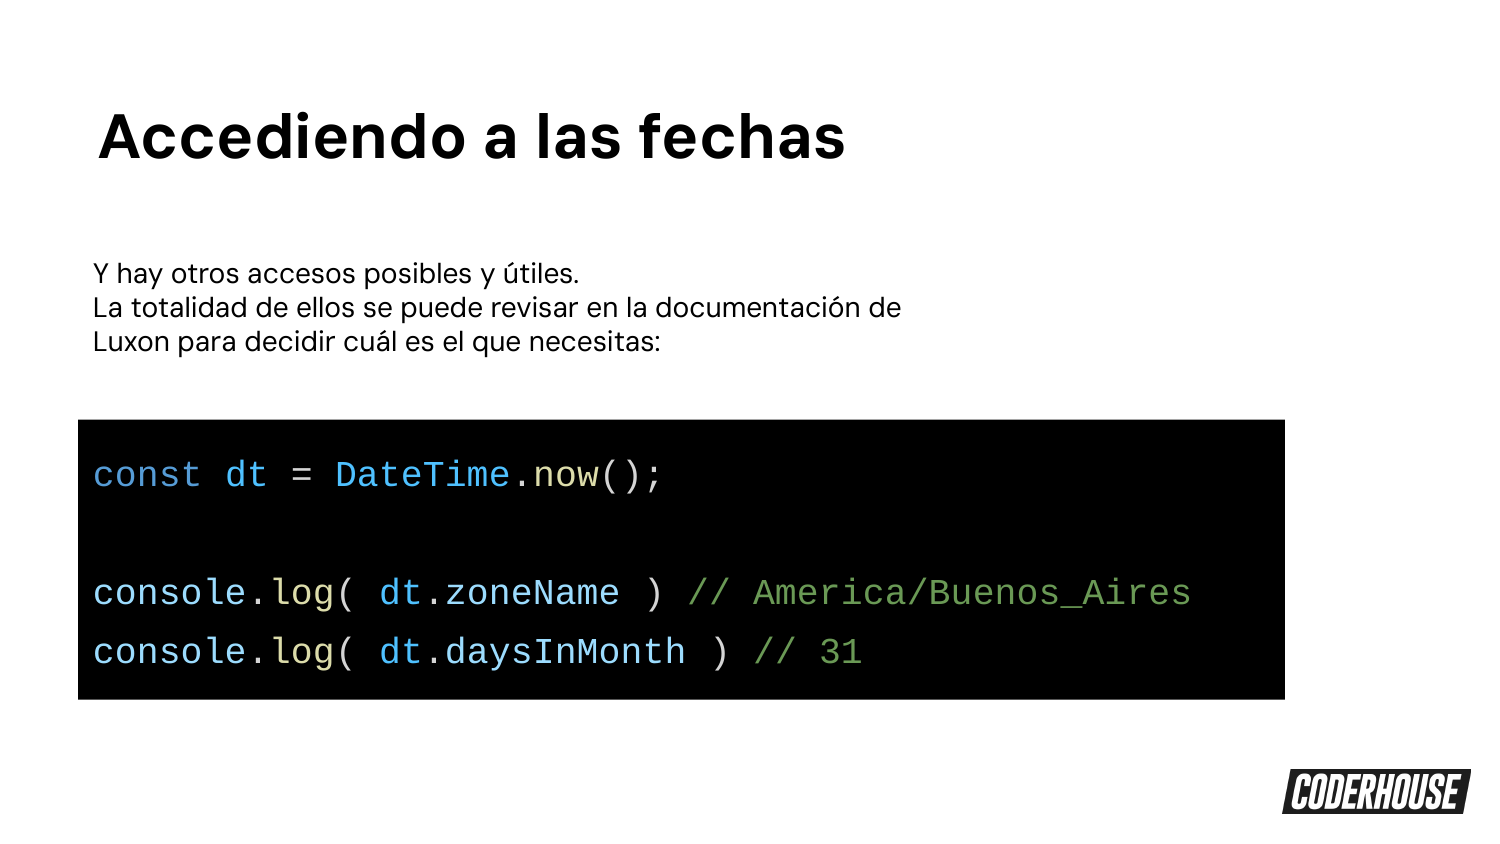

Accediendo a las fechas
Y hay otros accesos posibles y útiles.
La totalidad de ellos se puede revisar en la documentación de Luxon para decidir cuál es el que necesitas:

const dt = DateTime.now();

console.log( dt.zoneName ) // America/Buenos_Aires
console.log( dt.daysInMonth ) // 31